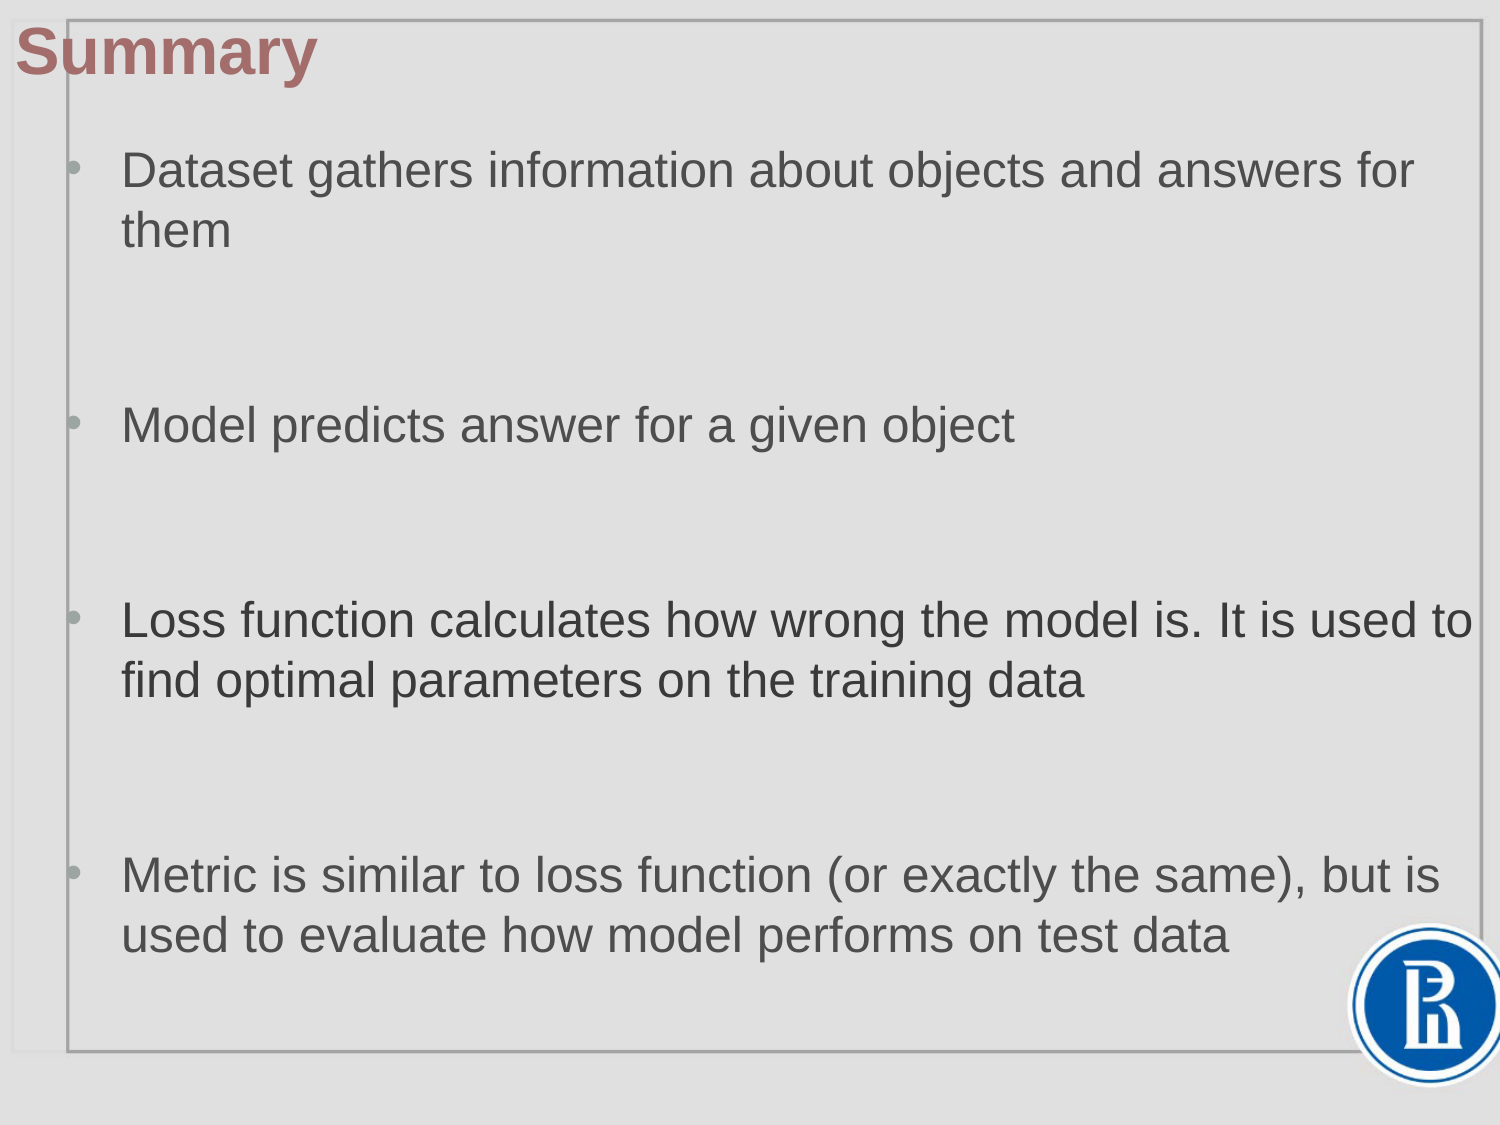

# Summary
Dataset gathers information about objects and answers for them

Model predicts answer for a given object

Loss function calculates how wrong the model is. It is used to find optimal parameters on the training data

Metric is similar to loss function (or exactly the same), but is used to evaluate how model performs on test data